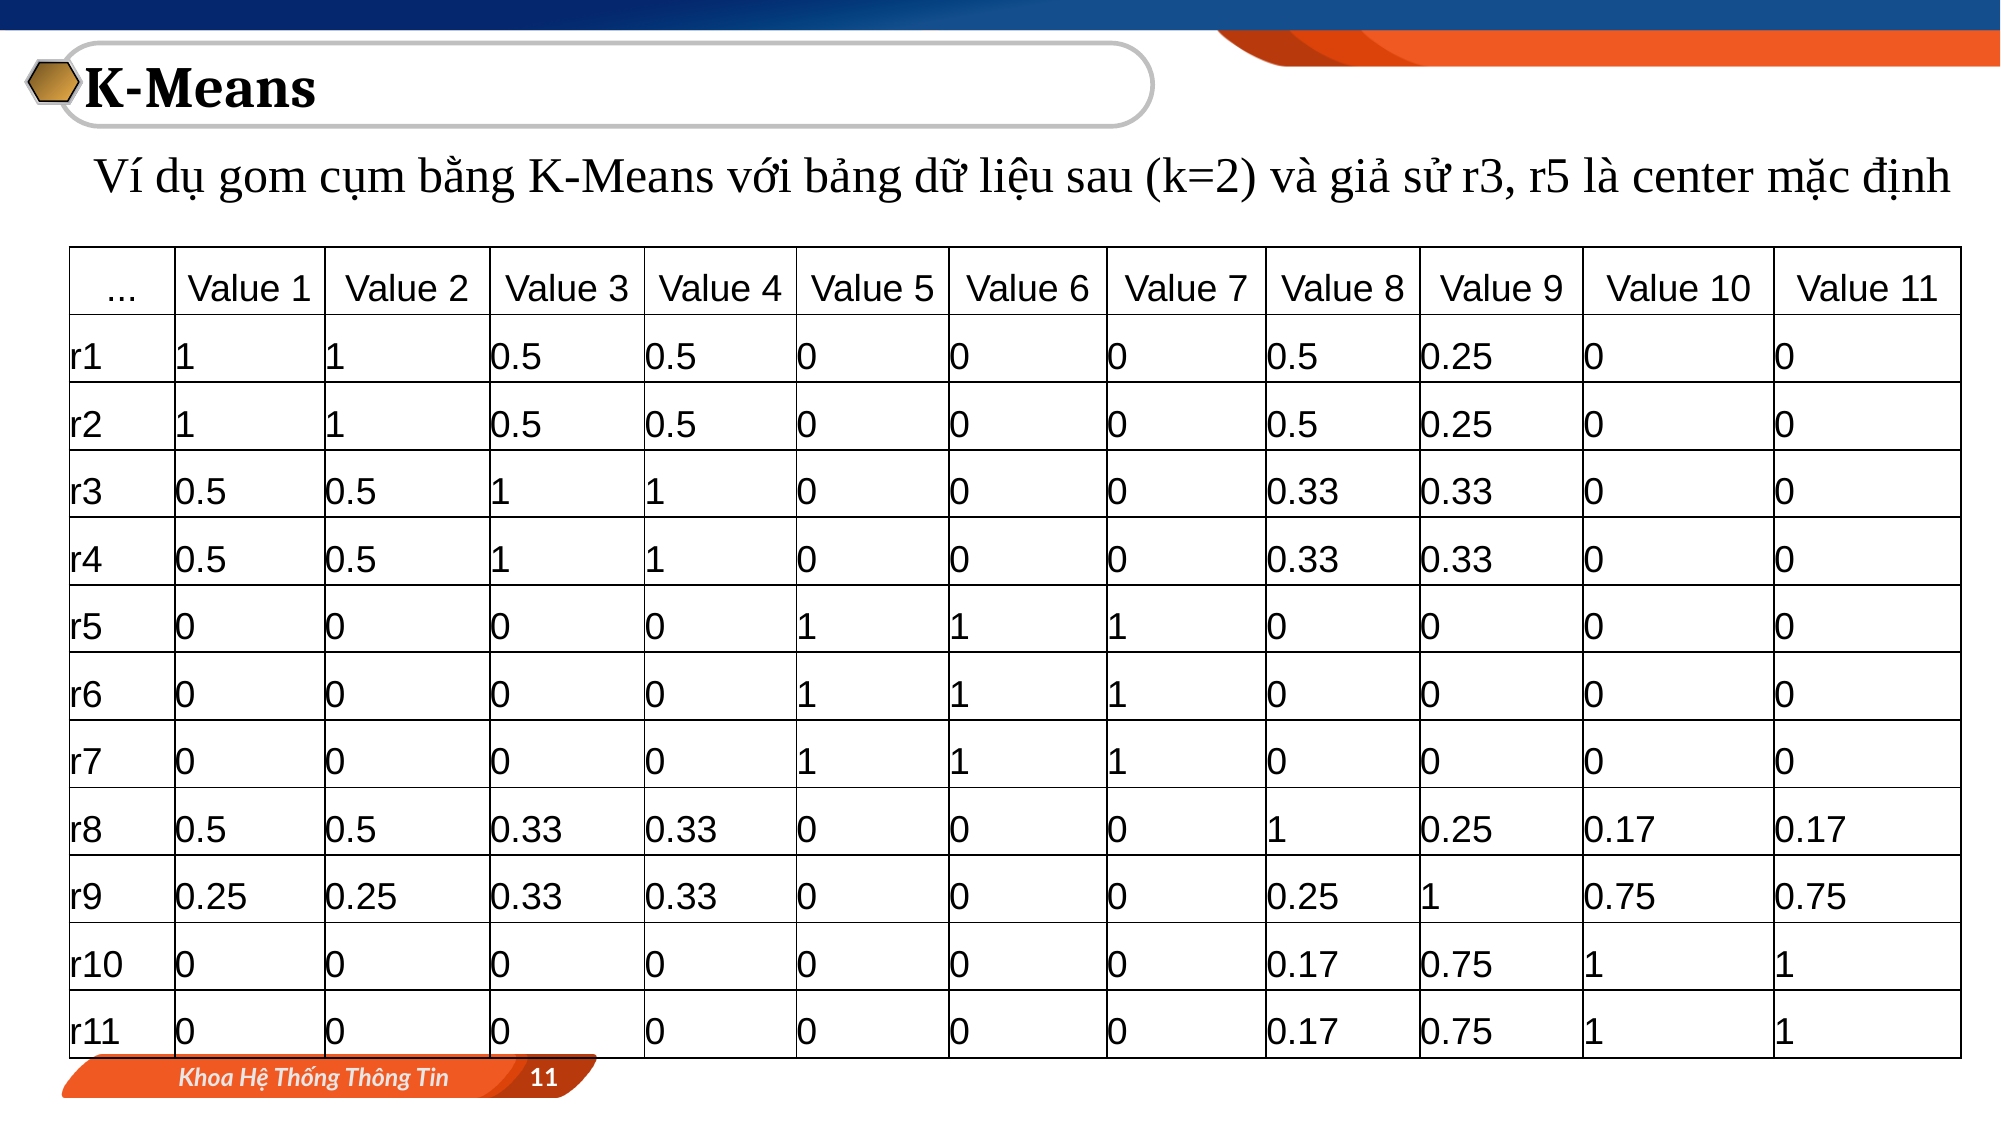

K-Means

Ví dụ gom cụm bằng K-Means với bảng dữ liệu sau (k=2) và giả sử r3, r5 là center mặc định
| ... | Value 1 | Value 2 | Value 3 | Value 4 | Value 5 | Value 6 | Value 7 | Value 8 | Value 9 | Value 10 | Value 11 |
| --- | --- | --- | --- | --- | --- | --- | --- | --- | --- | --- | --- |
| r1 | 1 | 1 | 0.5 | 0.5 | 0 | 0 | 0 | 0.5 | 0.25 | 0 | 0 |
| r2 | 1 | 1 | 0.5 | 0.5 | 0 | 0 | 0 | 0.5 | 0.25 | 0 | 0 |
| r3 | 0.5 | 0.5 | 1 | 1 | 0 | 0 | 0 | 0.33 | 0.33 | 0 | 0 |
| r4 | 0.5 | 0.5 | 1 | 1 | 0 | 0 | 0 | 0.33 | 0.33 | 0 | 0 |
| r5 | 0 | 0 | 0 | 0 | 1 | 1 | 1 | 0 | 0 | 0 | 0 |
| r6 | 0 | 0 | 0 | 0 | 1 | 1 | 1 | 0 | 0 | 0 | 0 |
| r7 | 0 | 0 | 0 | 0 | 1 | 1 | 1 | 0 | 0 | 0 | 0 |
| r8 | 0.5 | 0.5 | 0.33 | 0.33 | 0 | 0 | 0 | 1 | 0.25 | 0.17 | 0.17 |
| r9 | 0.25 | 0.25 | 0.33 | 0.33 | 0 | 0 | 0 | 0.25 | 1 | 0.75 | 0.75 |
| r10 | 0 | 0 | 0 | 0 | 0 | 0 | 0 | 0.17 | 0.75 | 1 | 1 |
| r11 | 0 | 0 | 0 | 0 | 0 | 0 | 0 | 0.17 | 0.75 | 1 | 1 |
11
Khoa Hệ Thống Thông Tin